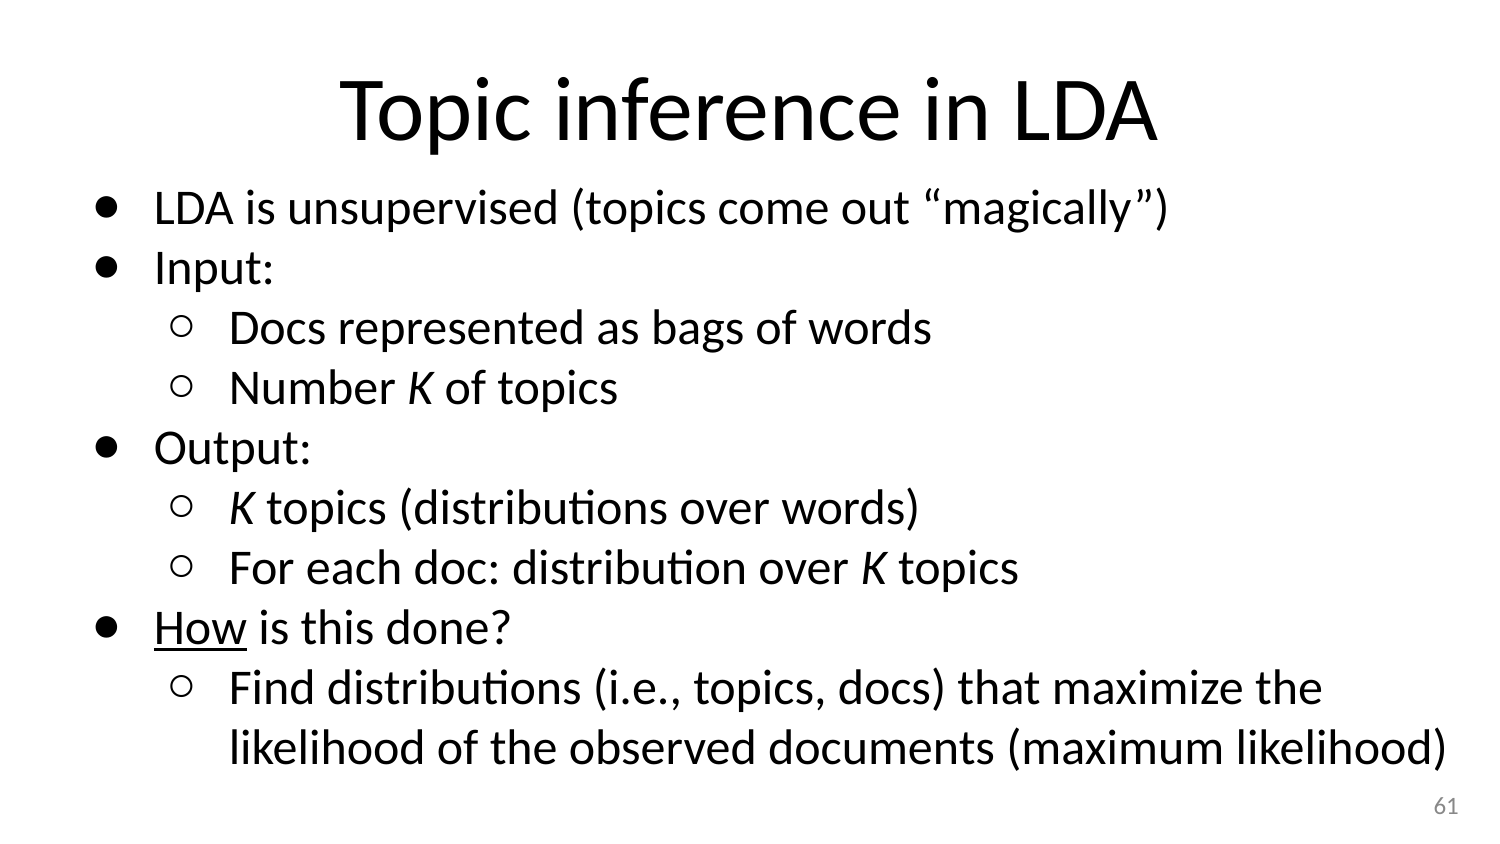

# Topic inference in LDA
LDA is unsupervised (topics come out “magically”)
Input:
Docs represented as bags of words
Number K of topics
Output:
K topics (distributions over words)
For each doc: distribution over K topics
How is this done?
Find distributions (i.e., topics, docs) that maximize the likelihood of the observed documents (maximum likelihood)
61